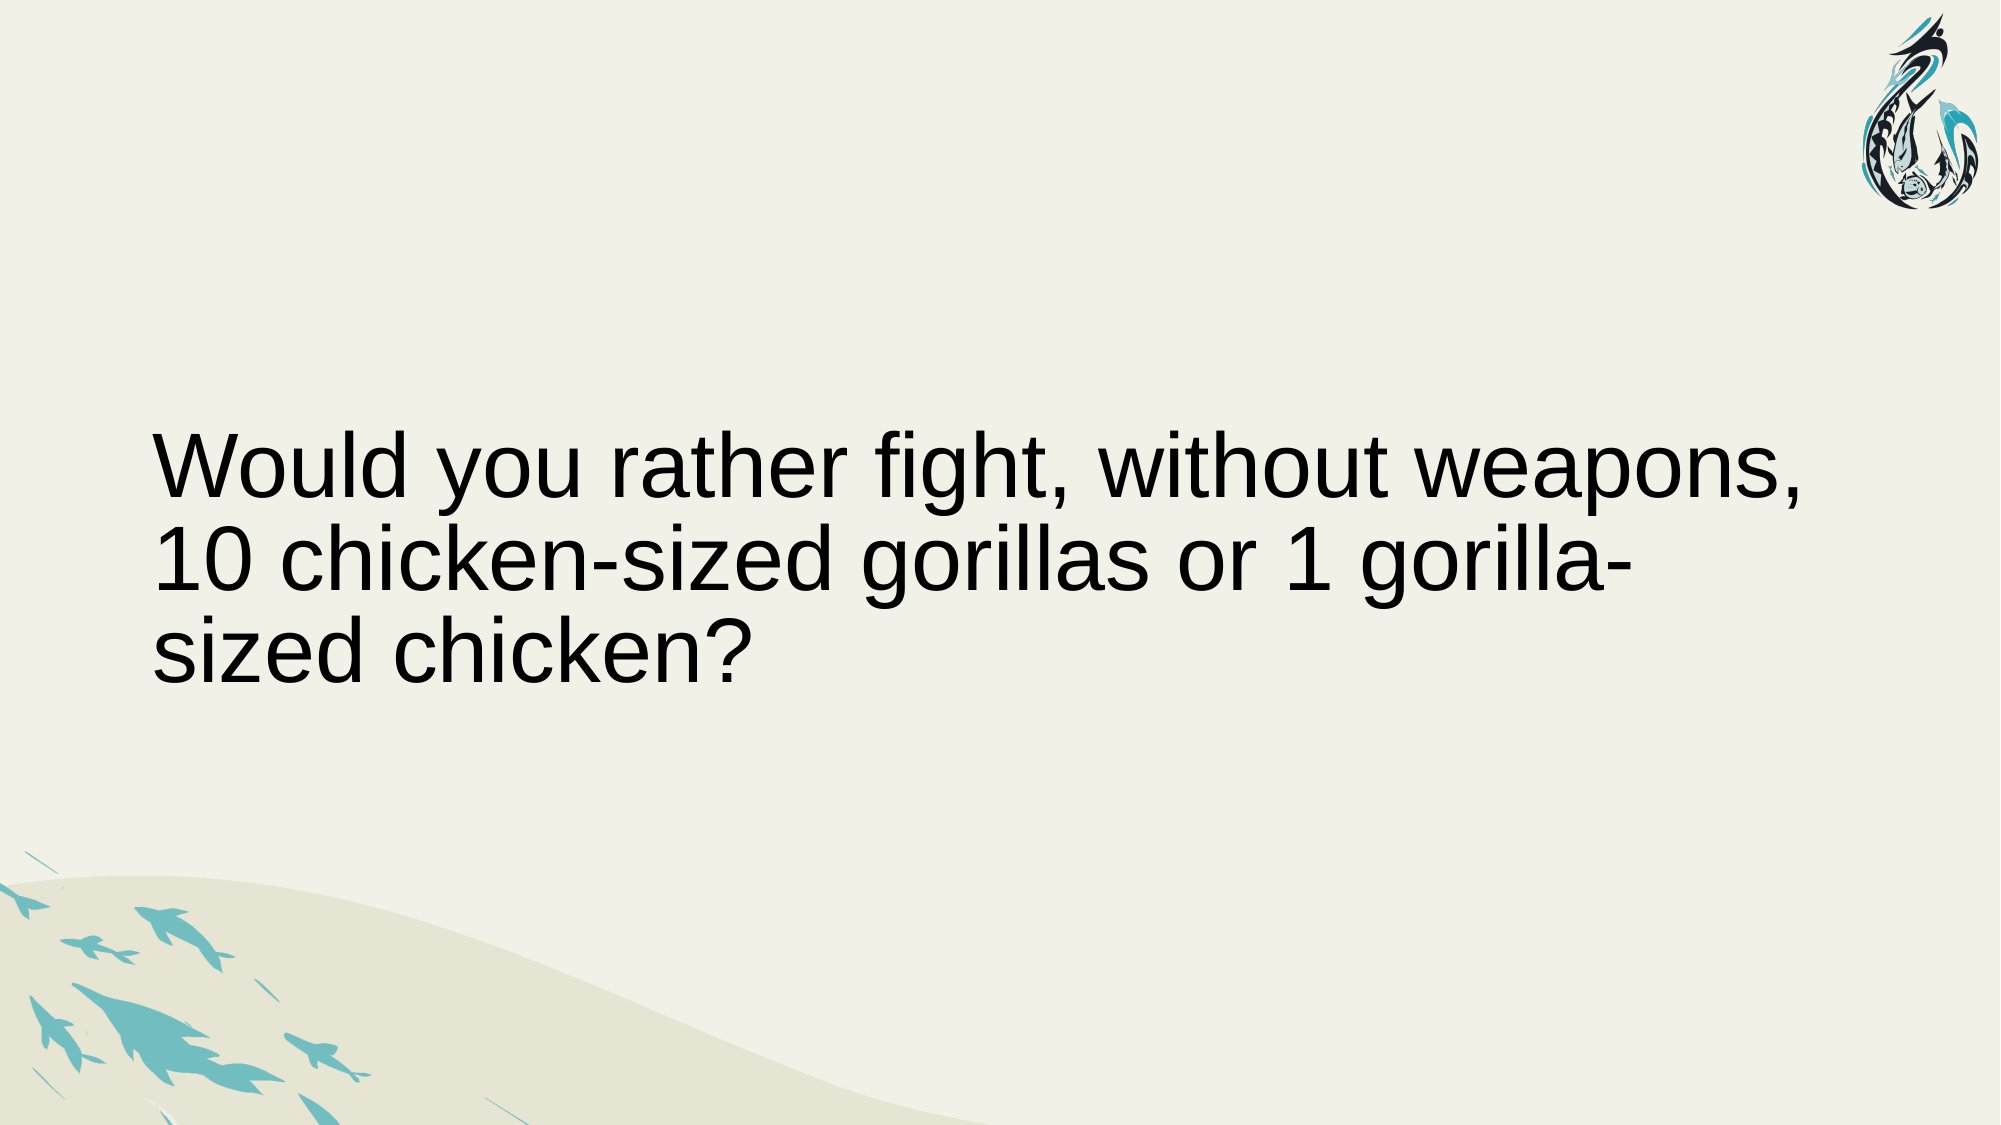

# Would you rather fight, without weapons, 10 chicken-sized gorillas or 1 gorilla-sized chicken?